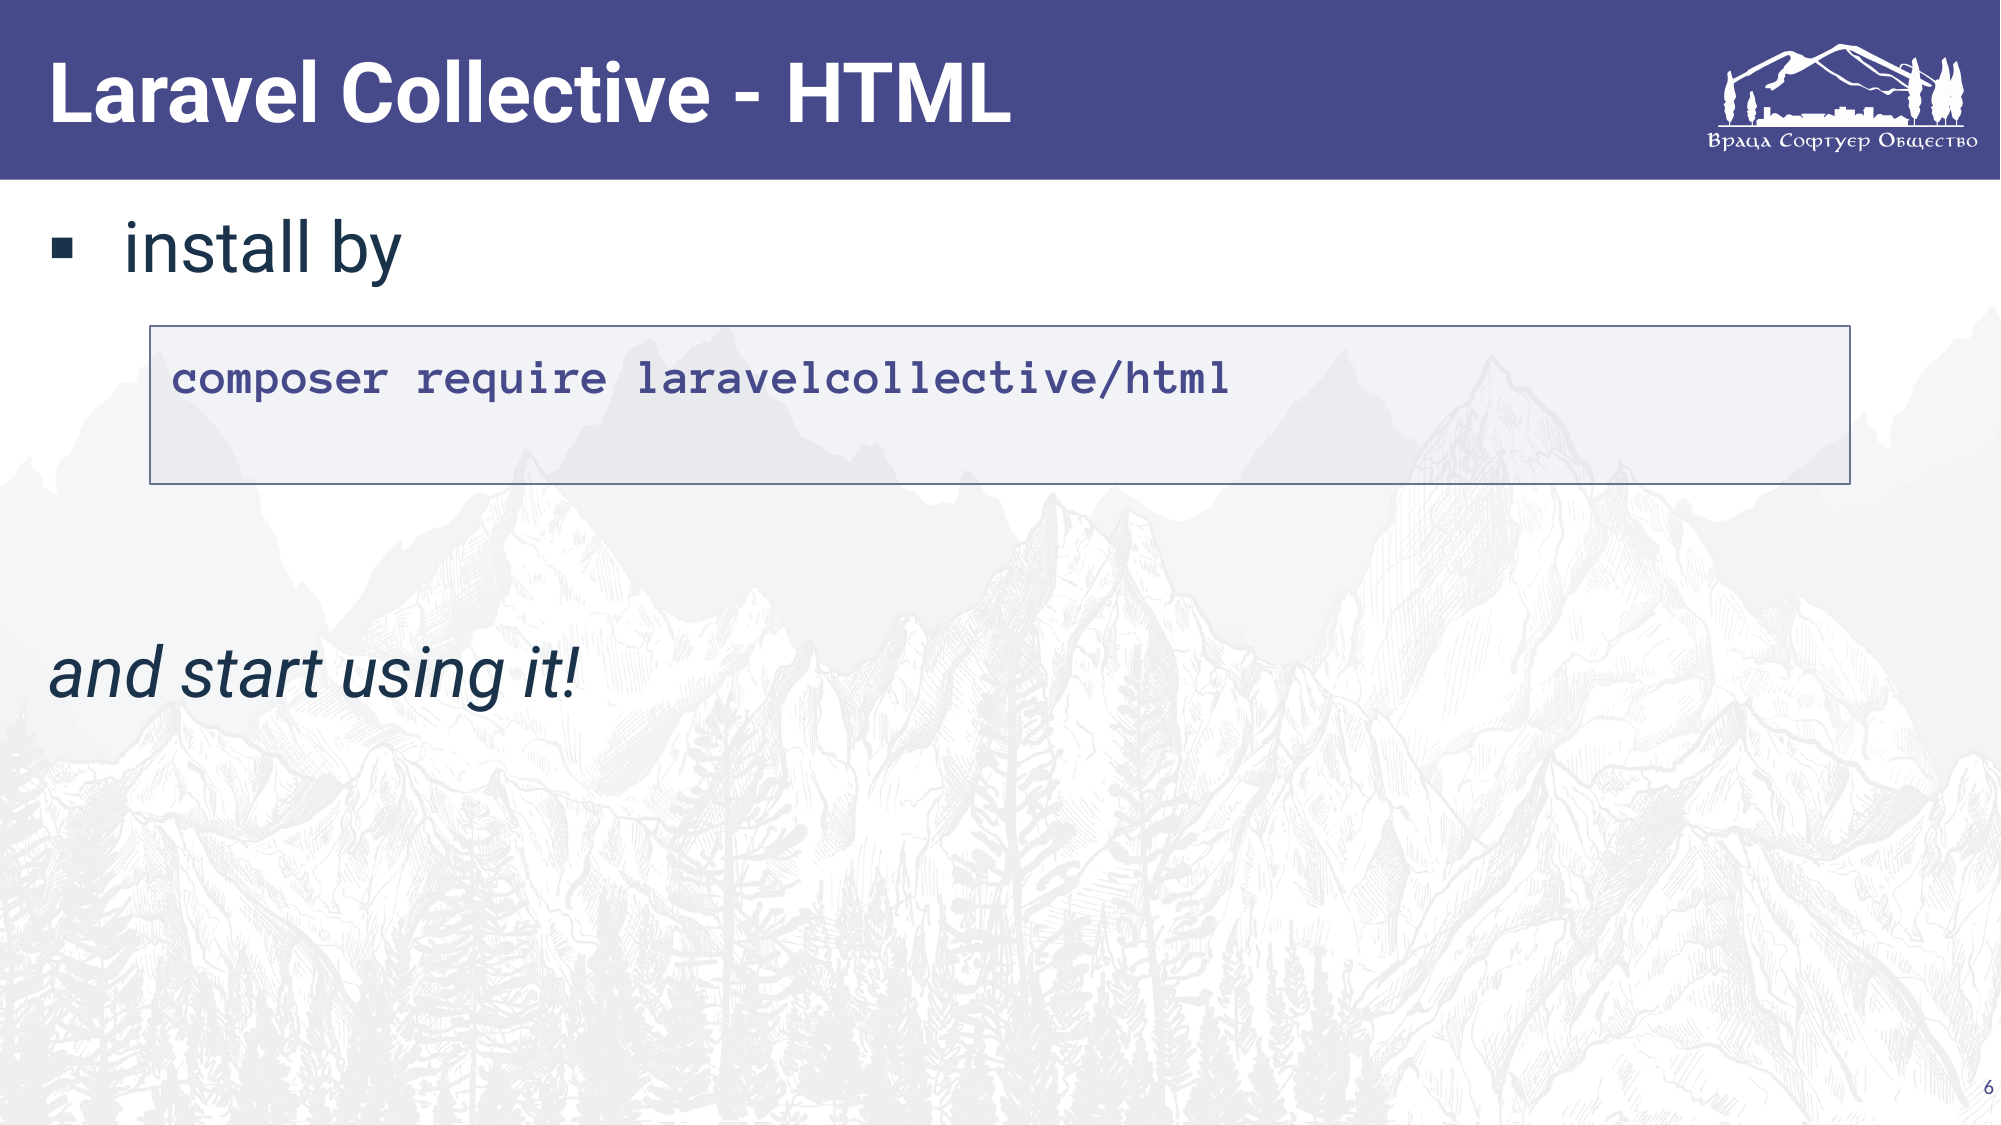

# Laravel Collective - HTML
install by

and start using it!
composer require laravelcollective/html

6